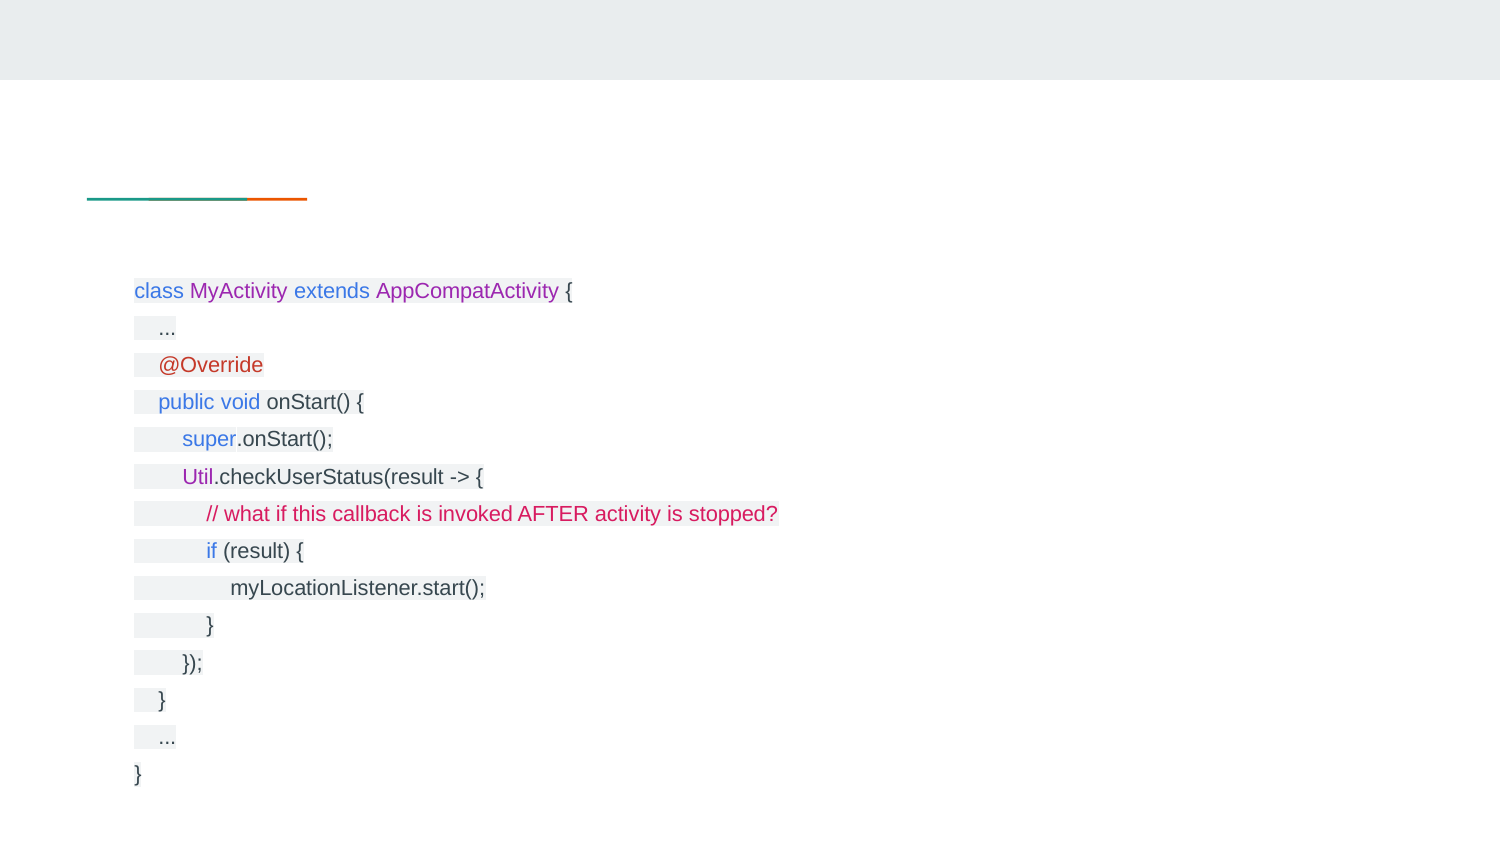

class MyActivity extends AppCompatActivity {
    ...
    @Override
    public void onStart() {
        super.onStart();
        Util.checkUserStatus(result -> {
            // what if this callback is invoked AFTER activity is stopped?
            if (result) {
                myLocationListener.start();
            }
        });
    }
    ...
}